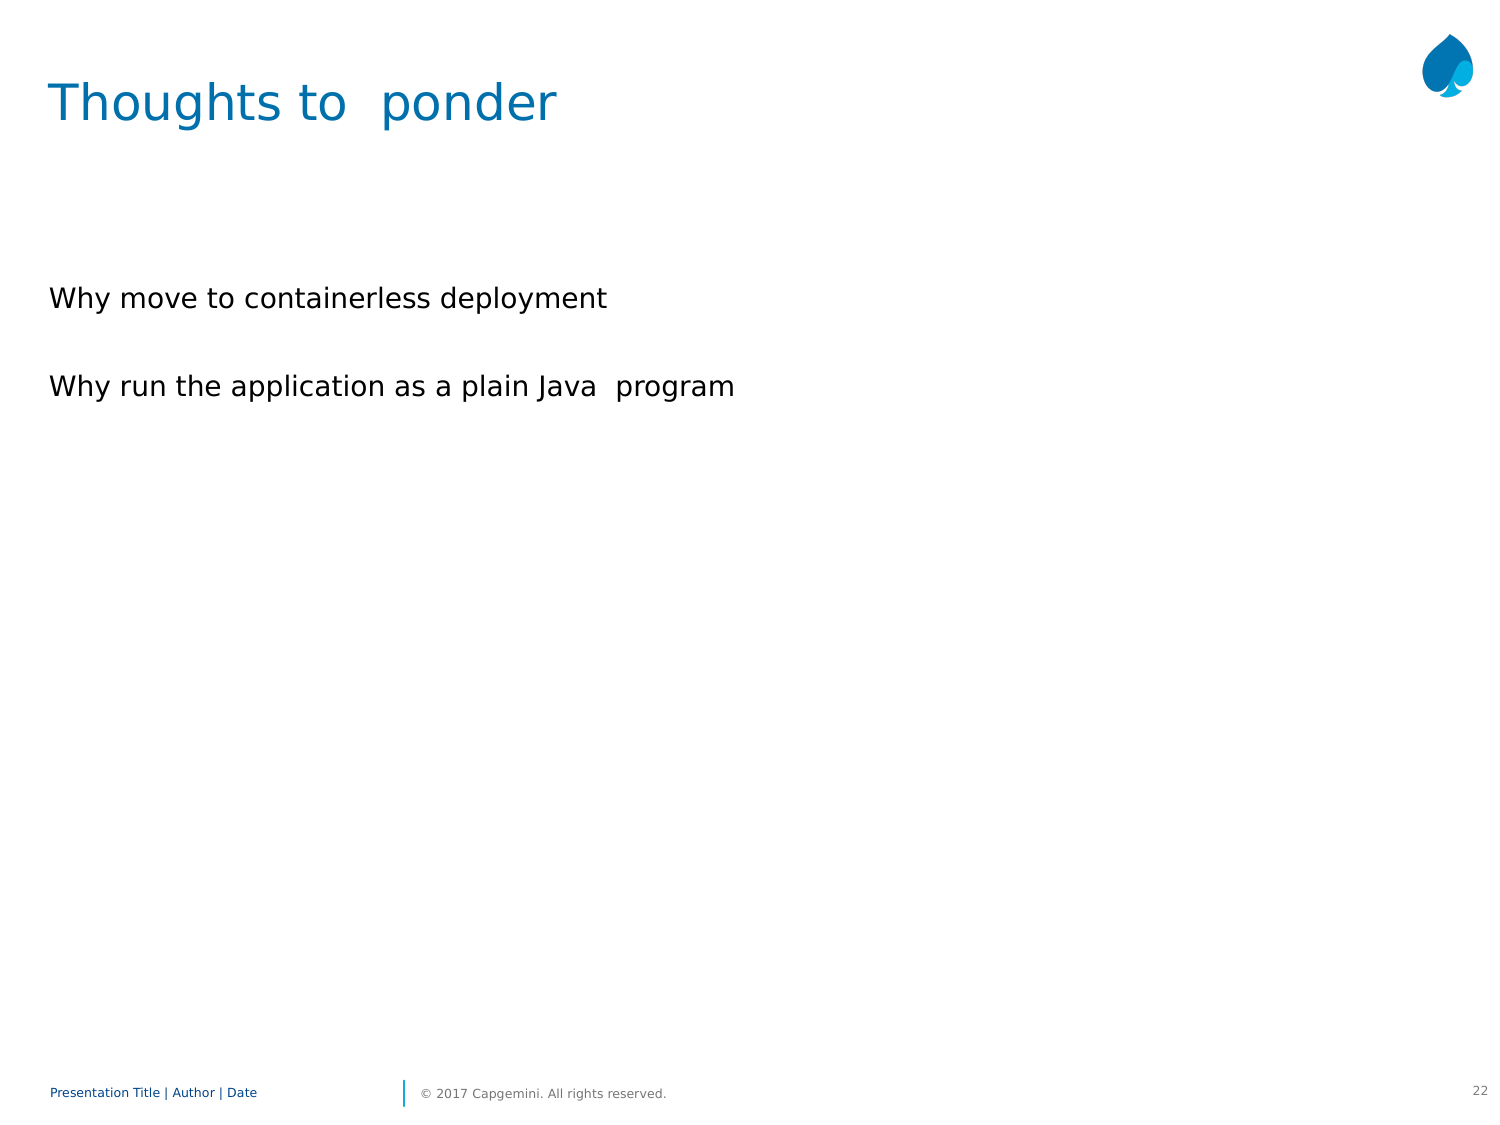

Thoughts to  ponder
Why move to containerless deployment

Why run the application as a plain Java  program